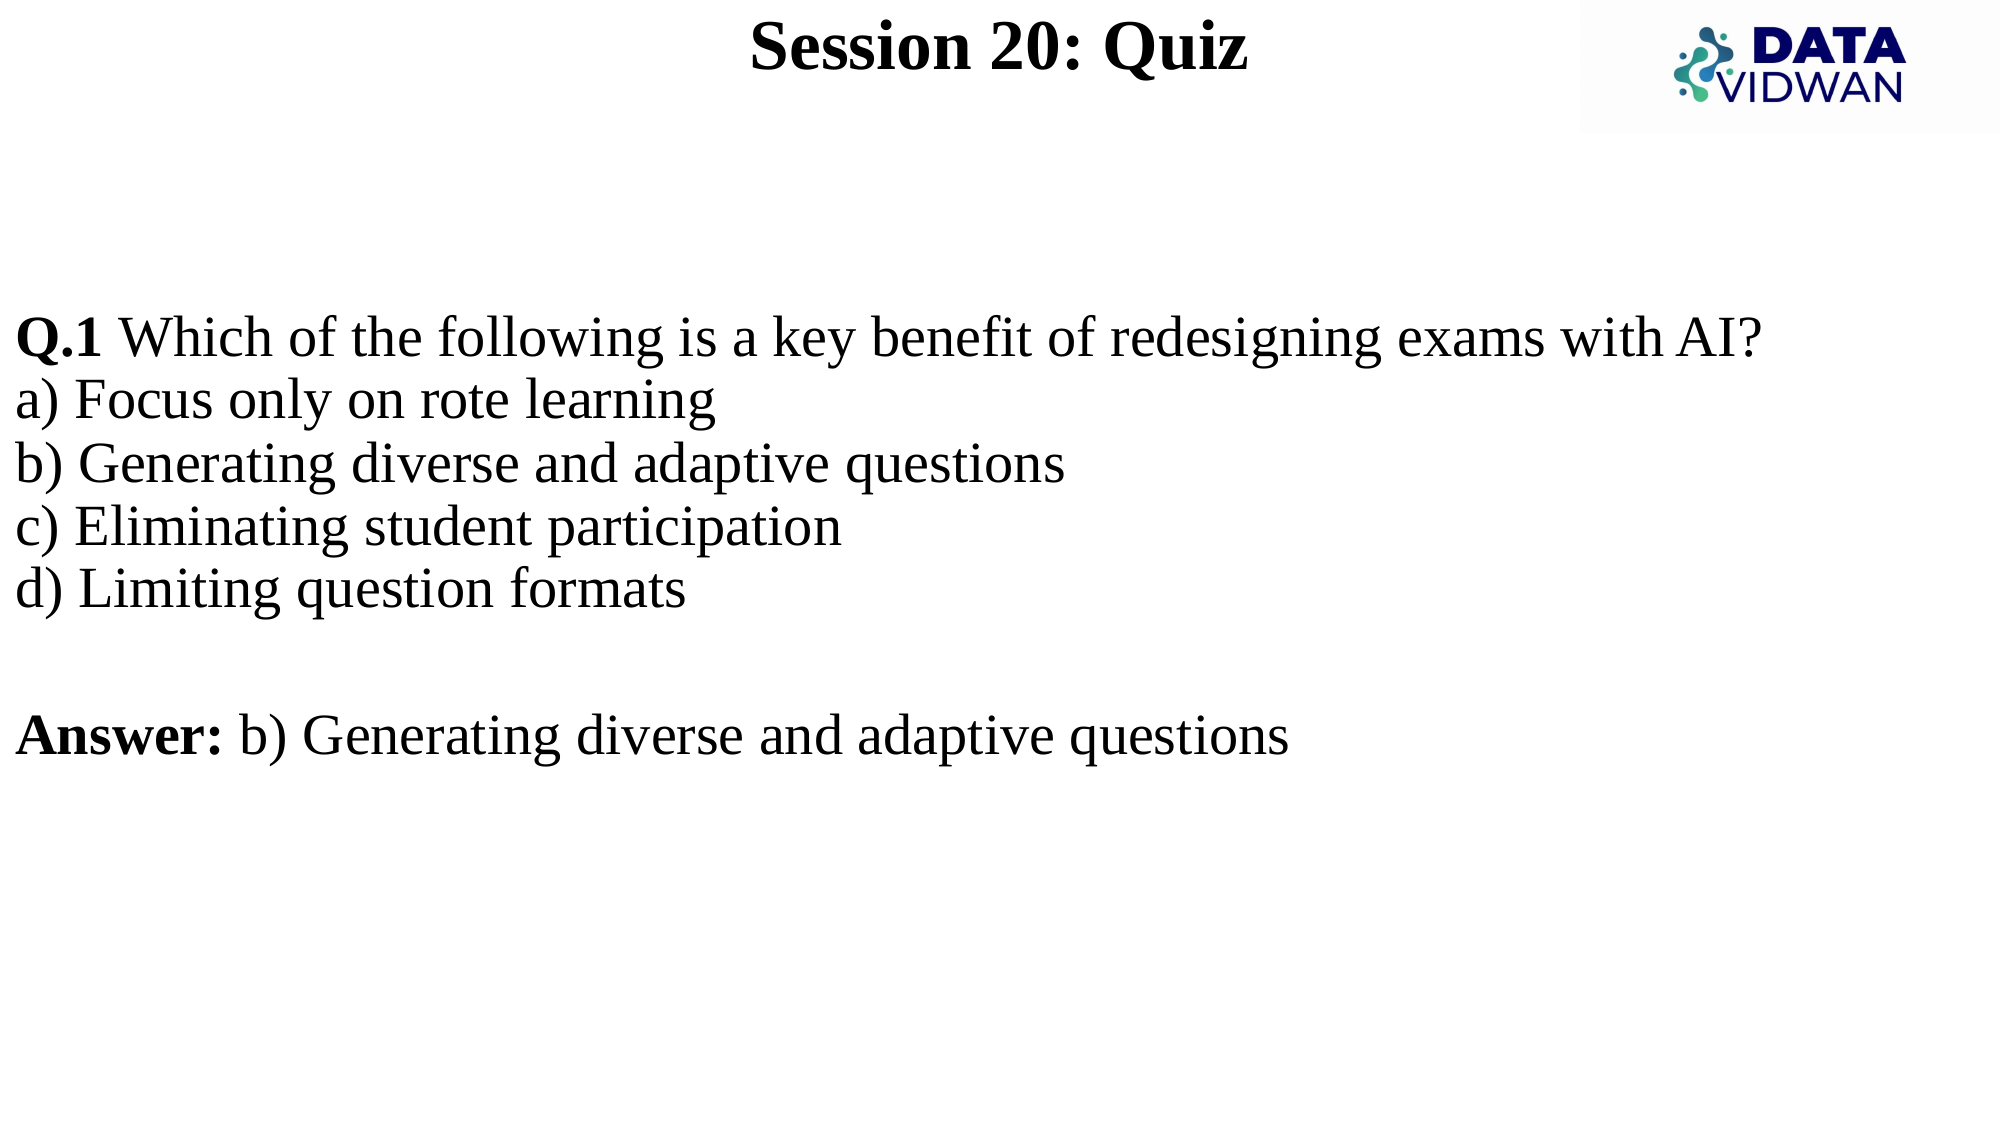

# Session 20: Quiz

Q.1 Which of the following is a key benefit of redesigning exams with AI?
a) Focus only on rote learning
b) Generating diverse and adaptive questions
c) Eliminating student participation
d) Limiting question formats
Answer: b) Generating diverse and adaptive questions